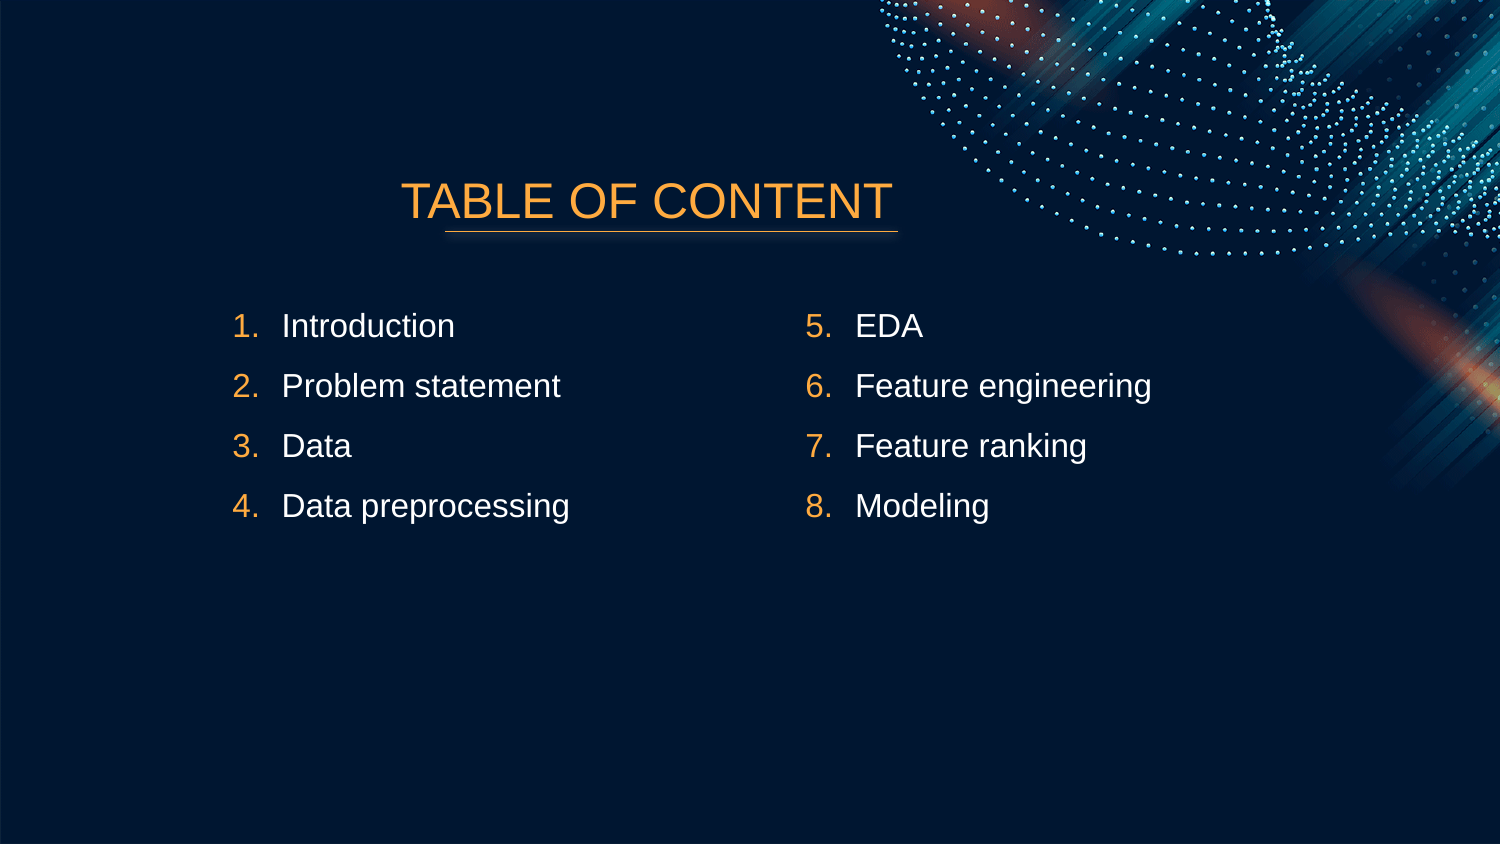

# TABLE OF CONTENT
Introduction
Problem statement
Data
Data preprocessing

EDA
Feature engineering
Feature ranking
Modeling